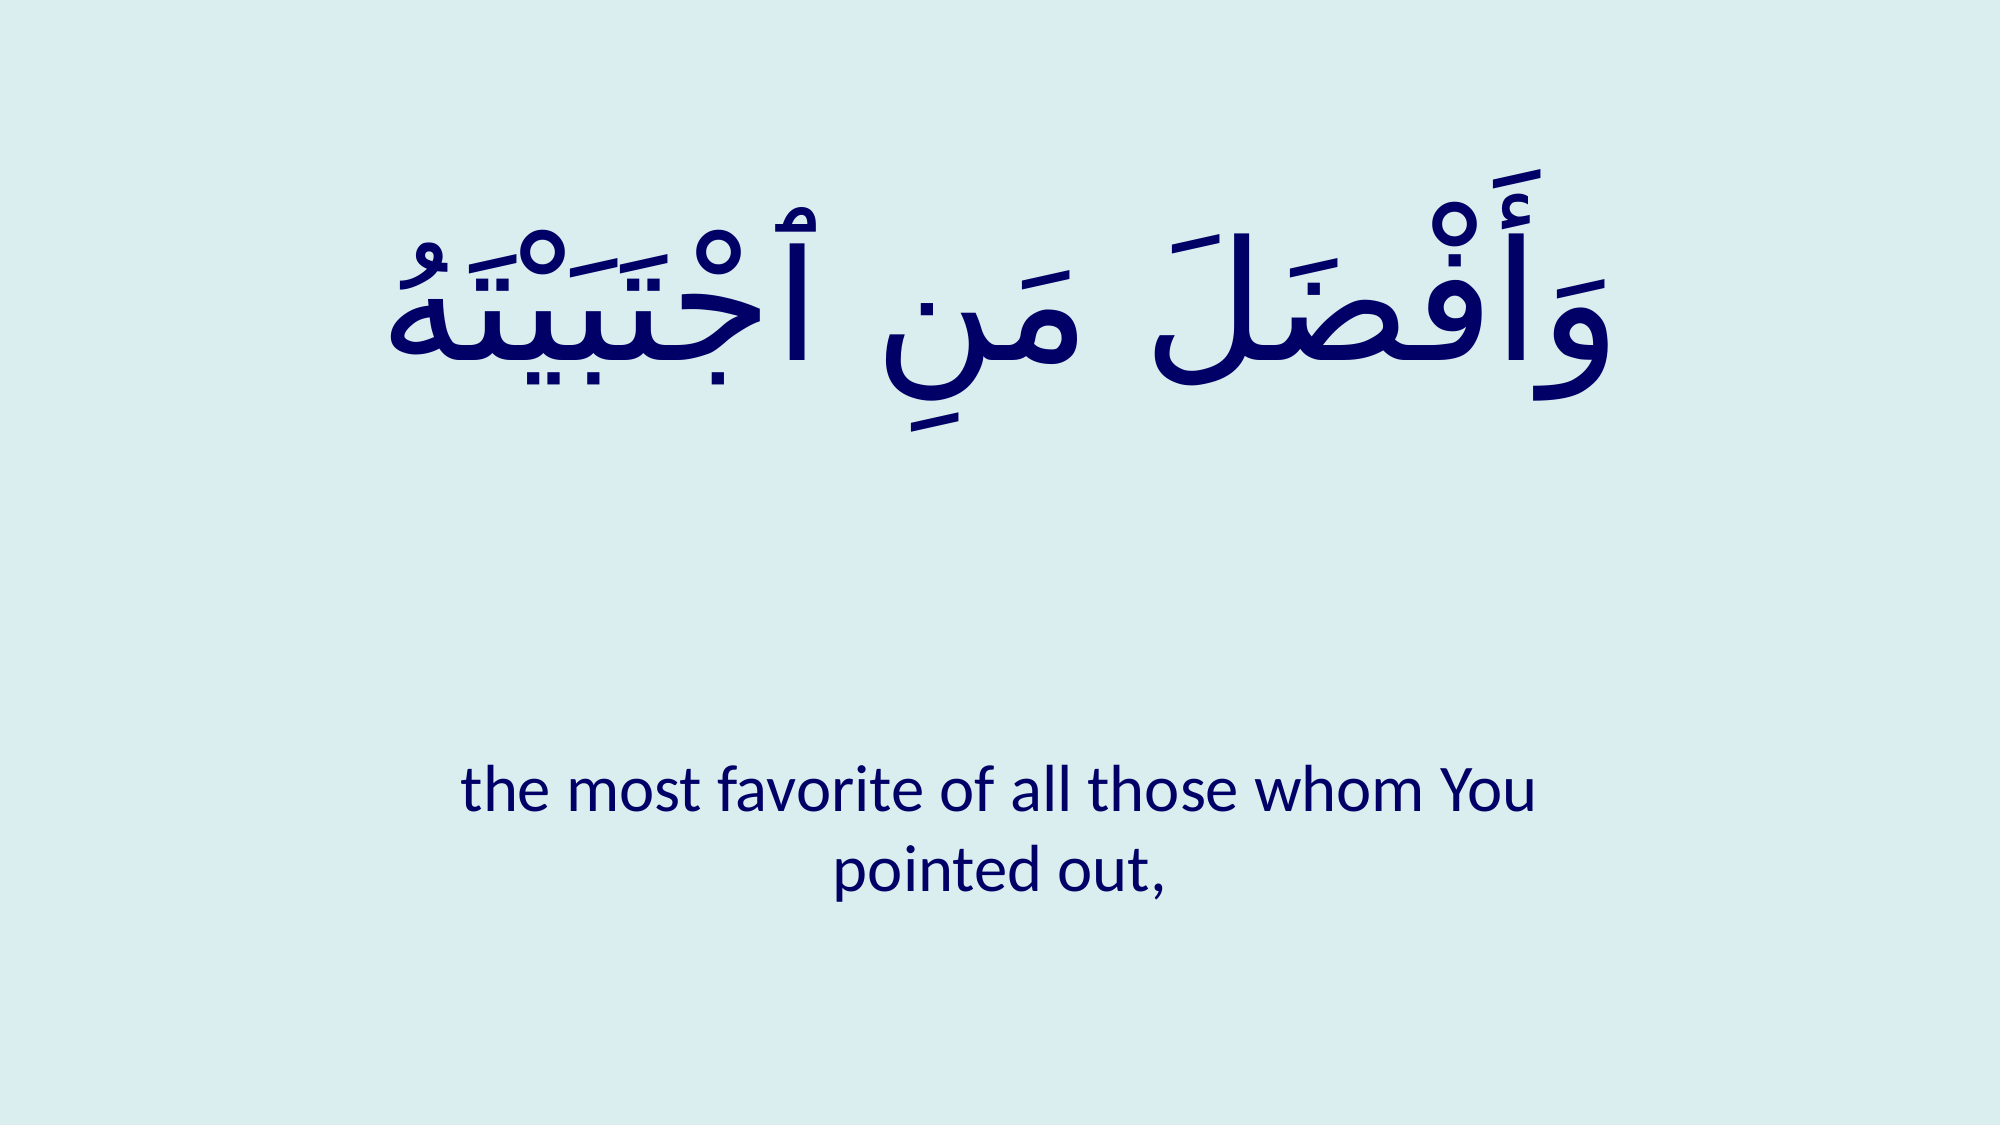

# وَأَفْضَلَ مَنِ ٱجْتَبَيْتَهُ
the most favorite of all those whom You pointed out,